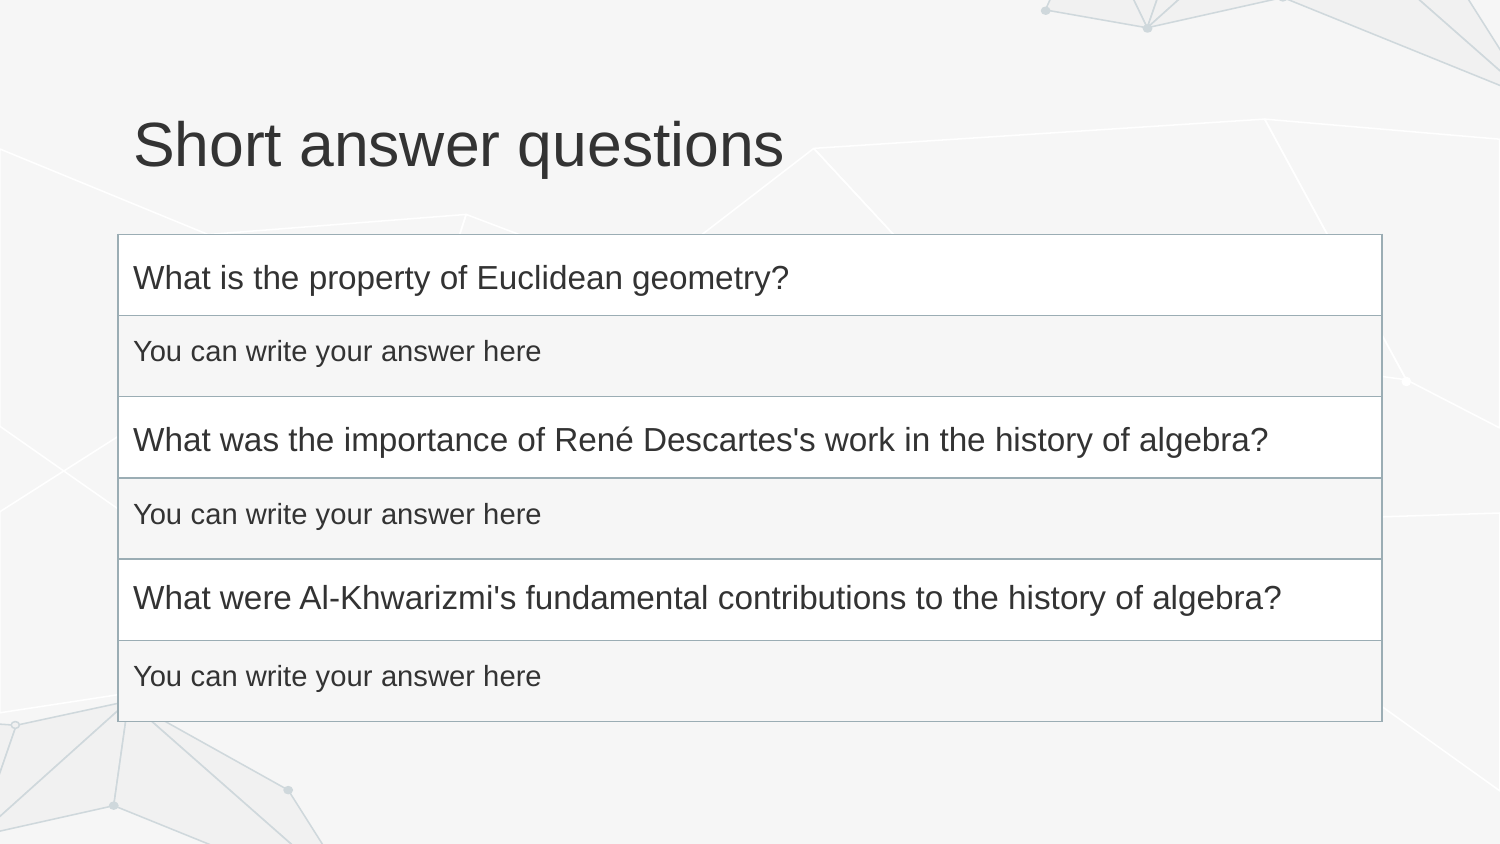

# Short answer questions
| What is the property of Euclidean geometry? |
| --- |
| You can write your answer here |
| What was the importance of René Descartes's work in the history of algebra? |
| You can write your answer here |
| What were Al-Khwarizmi's fundamental contributions to the history of algebra? |
| You can write your answer here |